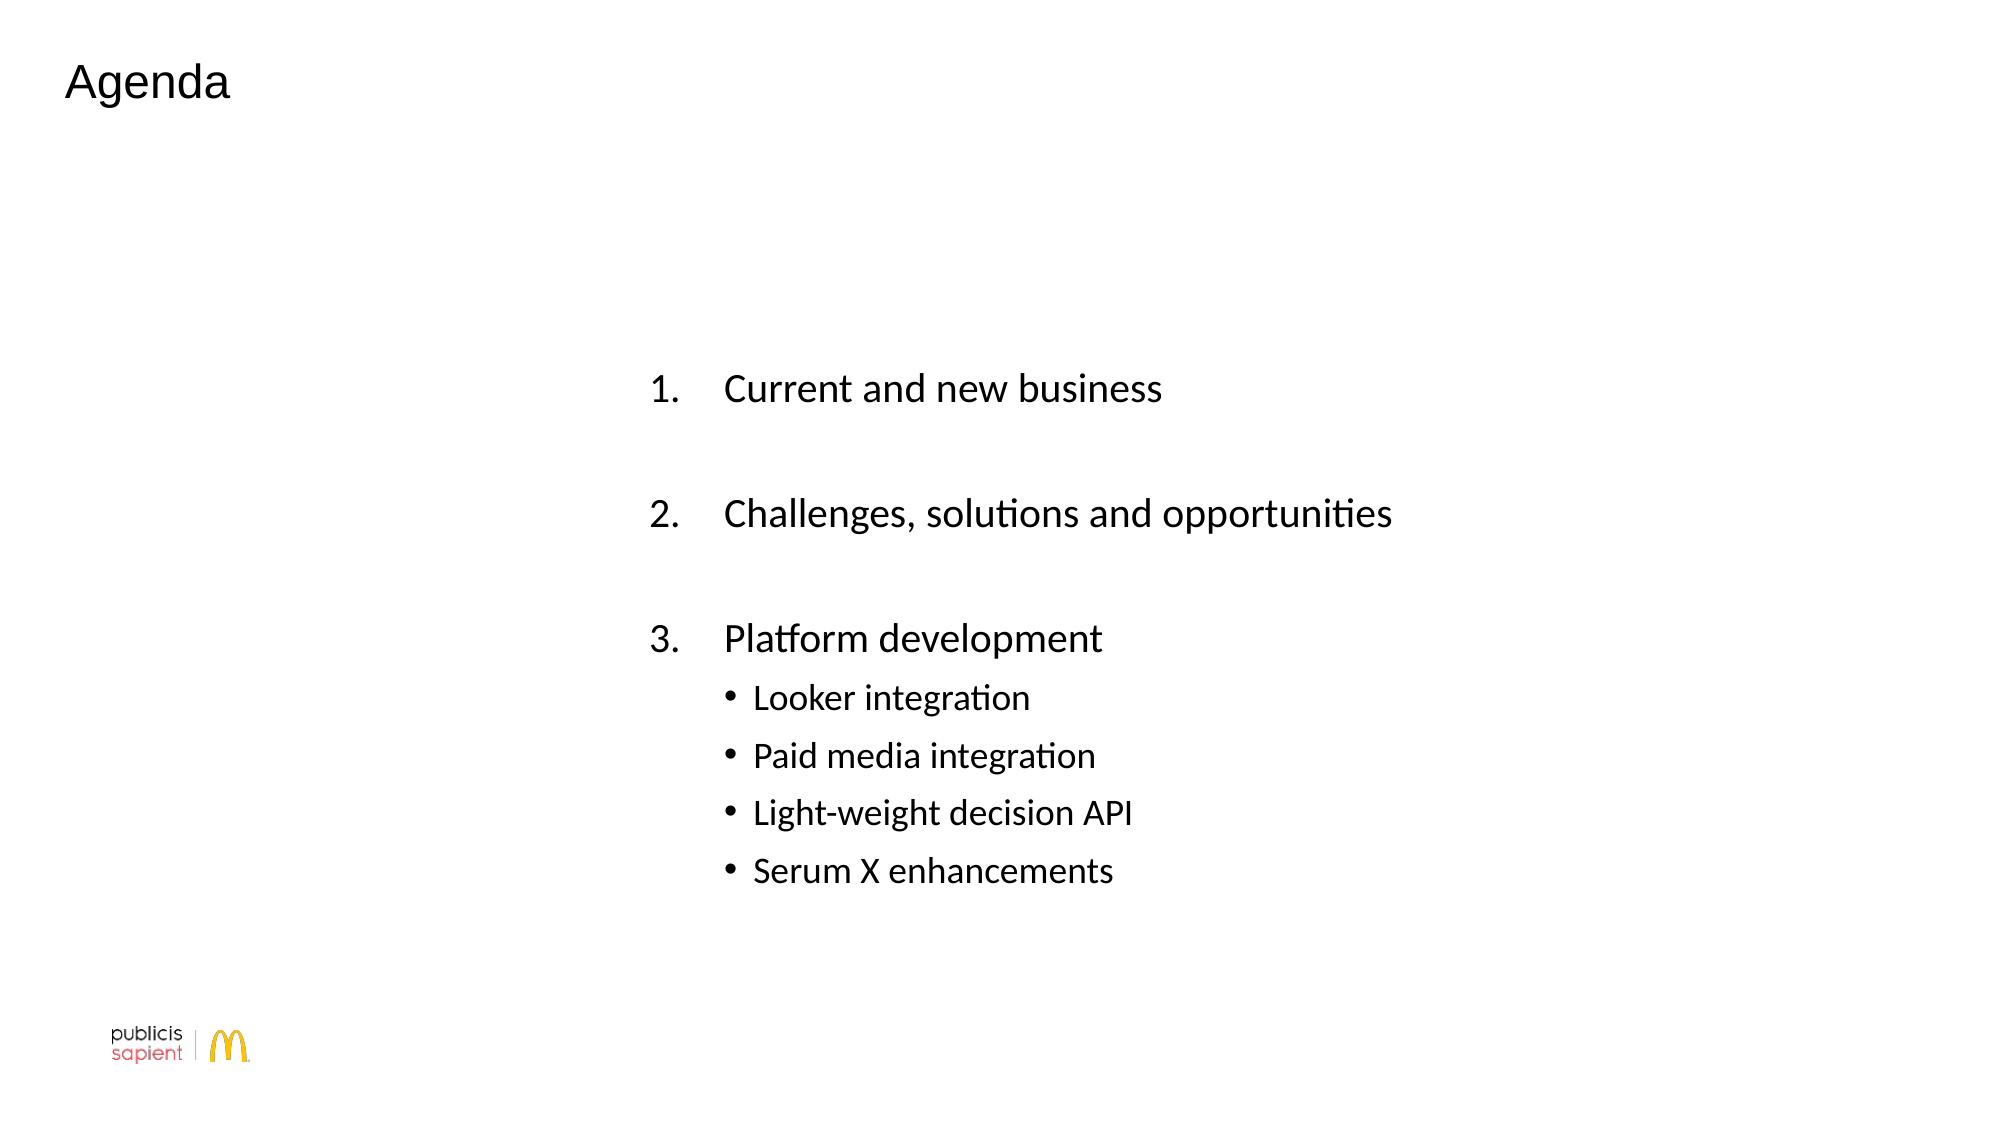

Agenda
Current and new business

Challenges, solutions and opportunities

Platform development
Looker integration
Paid media integration
Light-weight decision API
Serum X enhancements